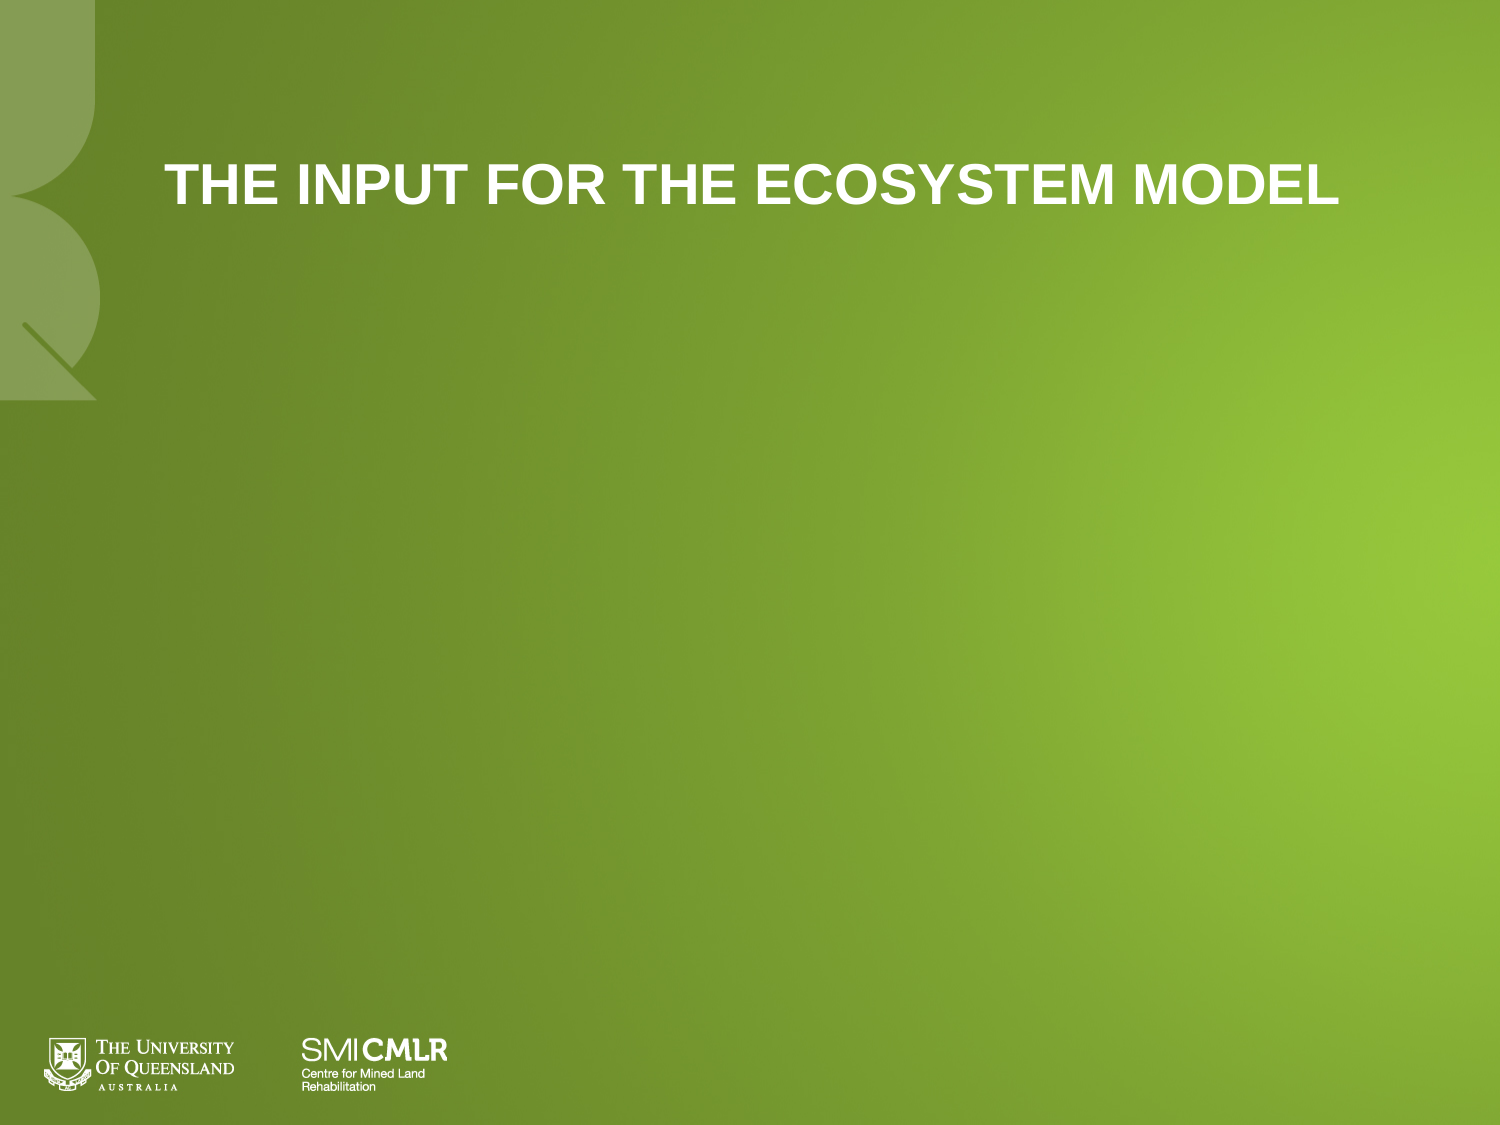

# The input for the ecosystem model